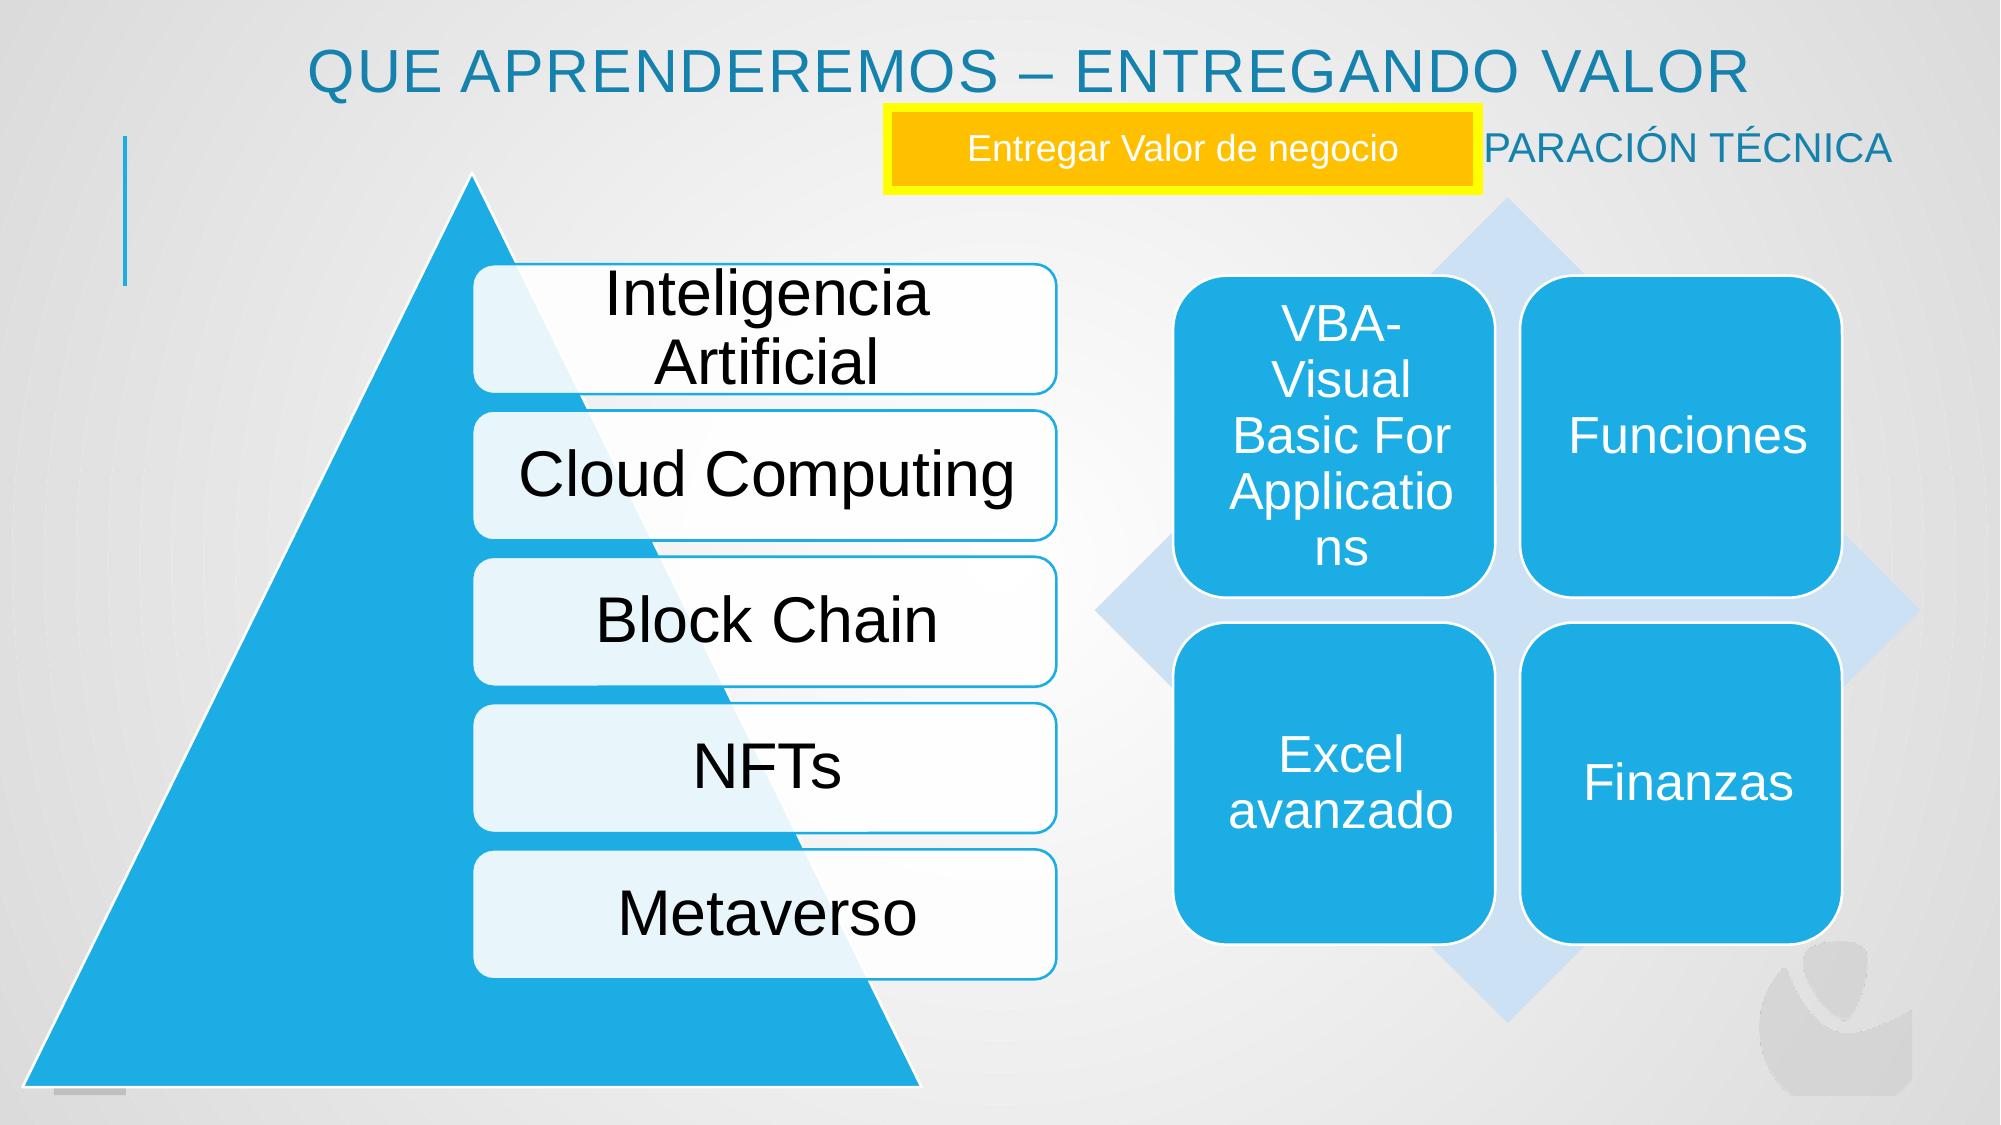

# Que aprenderemos – Entregando Valor
Entregar Valor de negocio
Preparación técnica
Inteligencia Artificial
Cloud Computing
Block Chain
NFTs
Metaverso
VBA- Visual Basic For Applications
Funciones
Excel avanzado
Finanzas
10